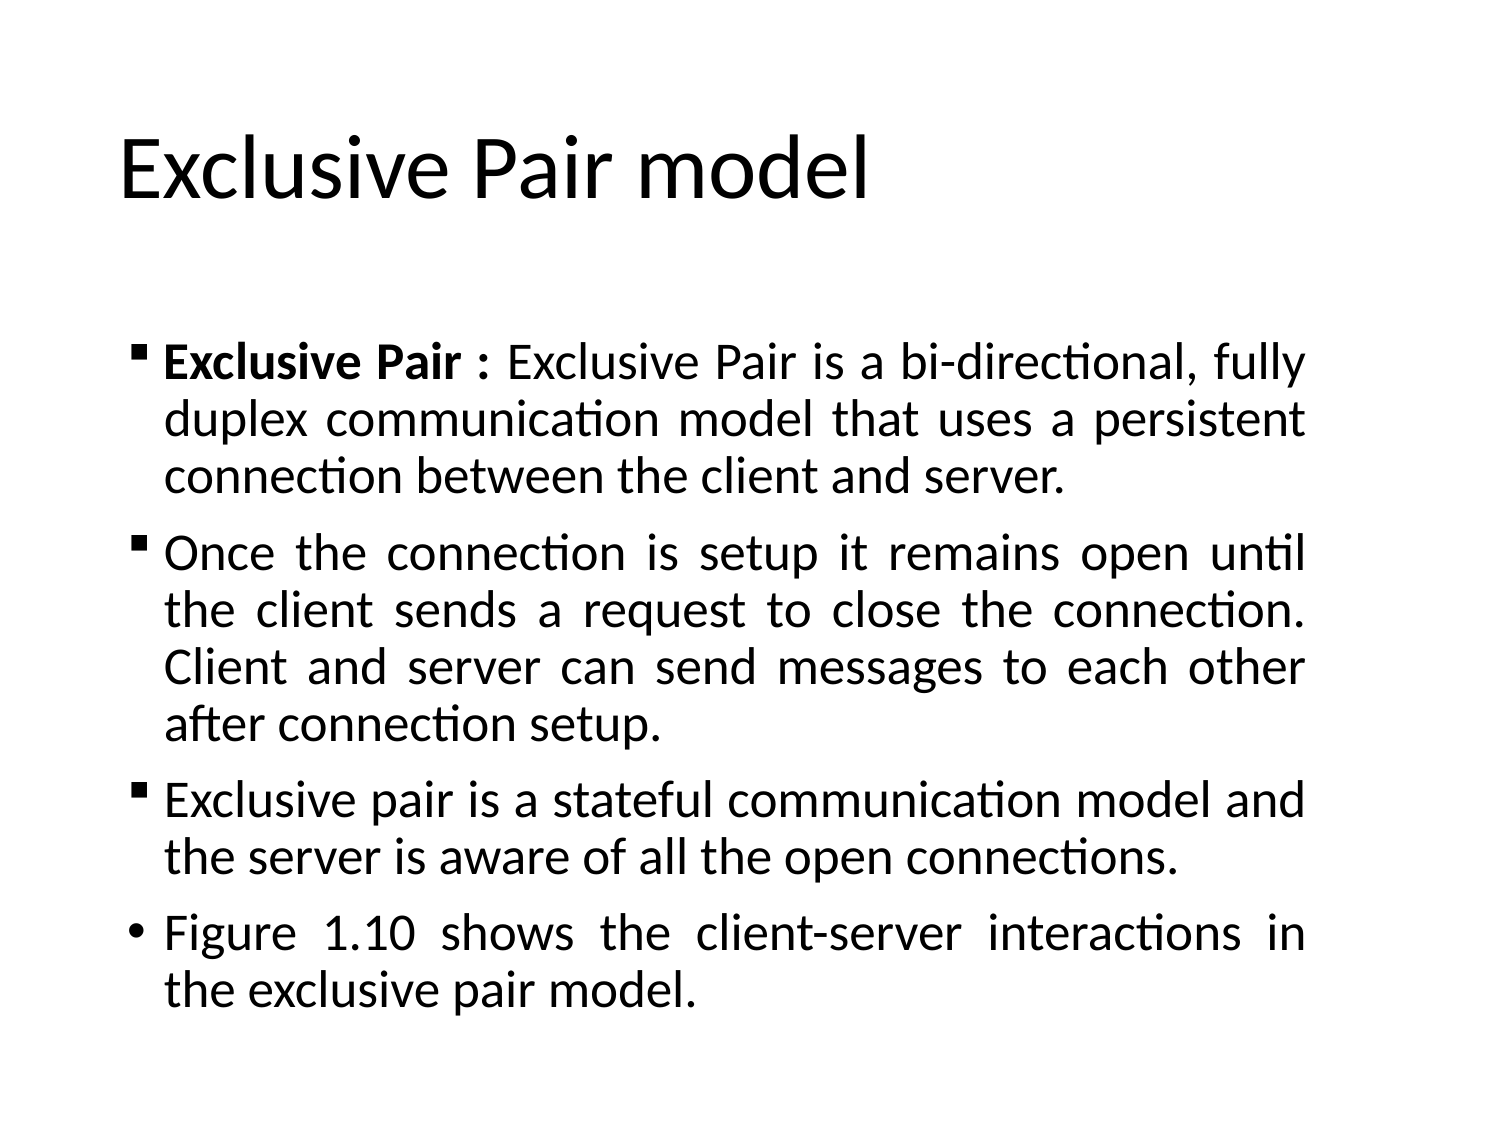

# Exclusive Pair model
Exclusive Pair : Exclusive Pair is a bi-directional, fully duplex communication model that uses a persistent connection between the client and server.
Once the connection is setup it remains open until the client sends a request to close the connection. Client and server can send messages to each other after connection setup.
Exclusive pair is a stateful communication model and the server is aware of all the open connections.
Figure 1.10 shows the client-server interactions in the exclusive pair model.